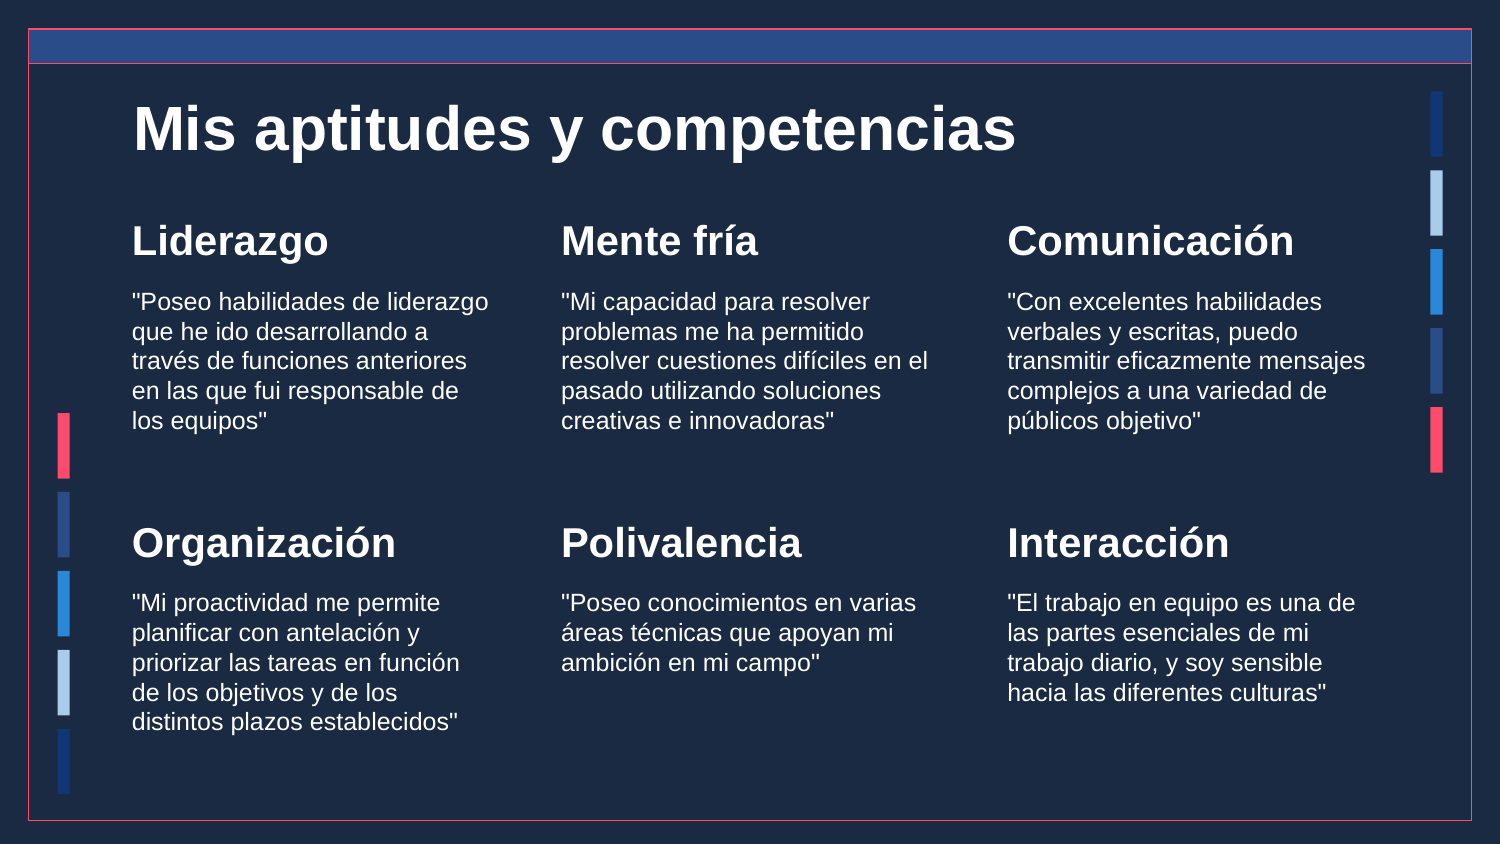

# Mis aptitudes y competencias
Liderazgo
Mente fría
Comunicación
"Poseo habilidades de liderazgo que he ido desarrollando a través de funciones anteriores en las que fui responsable de los equipos"
"Con excelentes habilidades verbales y escritas, puedo transmitir eficazmente mensajes complejos a una variedad de públicos objetivo"
"Mi capacidad para resolver problemas me ha permitido resolver cuestiones difíciles en el pasado utilizando soluciones creativas e innovadoras"
Interacción
Polivalencia
Organización
"Mi proactividad me permite planificar con antelación y priorizar las tareas en función de los objetivos y de los distintos plazos establecidos"
"El trabajo en equipo es una de las partes esenciales de mi trabajo diario, y soy sensible hacia las diferentes culturas"
"Poseo conocimientos en varias áreas técnicas que apoyan mi ambición en mi campo"